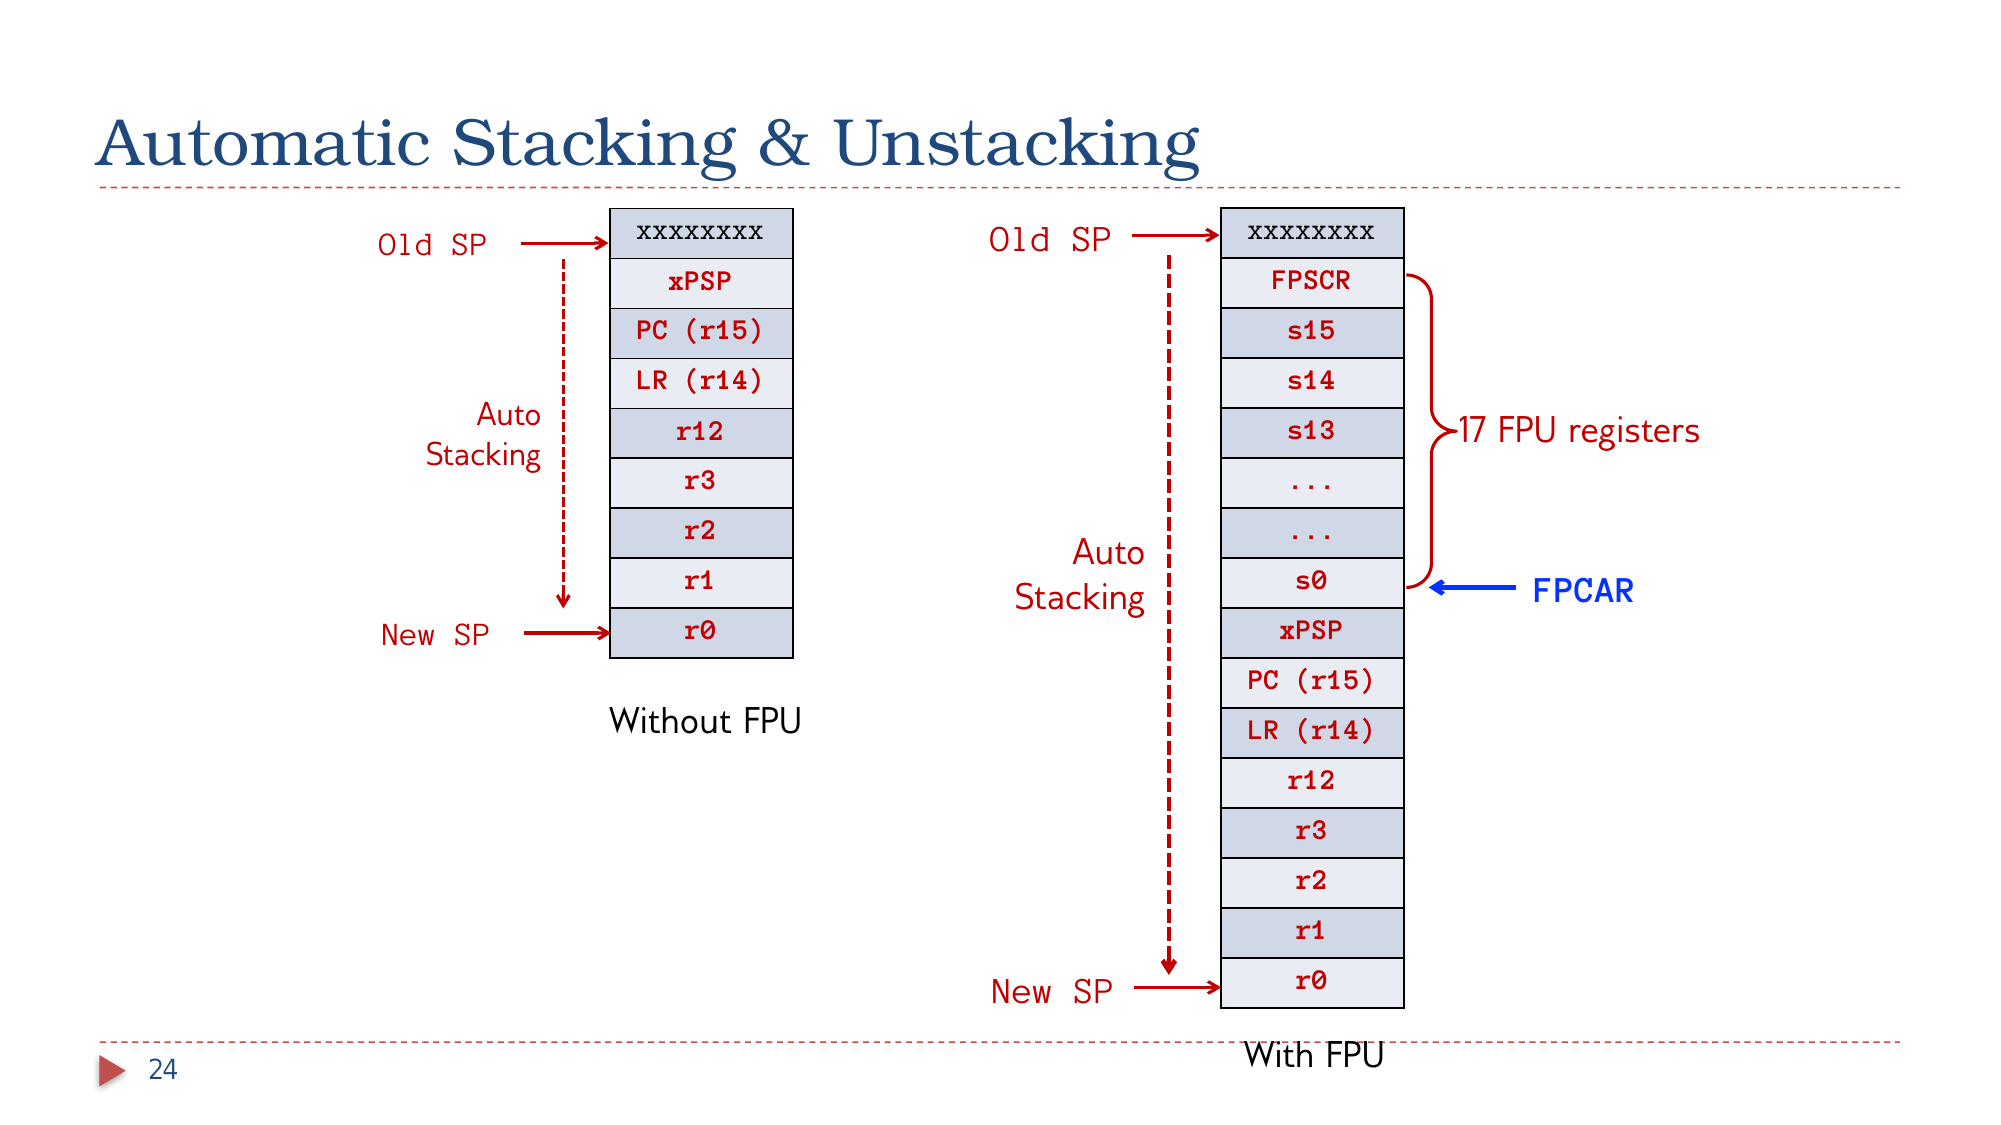

# Automatic Stacking & Unstacking
Old SP
| xxxxxxxx |
| --- |
| FPSCR |
| s15 |
| s14 |
| s13 |
| ... |
| ... |
| s0 |
| xPSP |
| PC (r15) |
| LR (r14) |
| r12 |
| r3 |
| r2 |
| r1 |
| r0 |
| xxxxxxxx |
| --- |
| xPSP |
| PC (r15) |
| LR (r14) |
| r12 |
| r3 |
| r2 |
| r1 |
| r0 |
Old SP

Auto
Stacking
17 FPU registers
Auto
Stacking
FPCAR
New SP
Without FPU
New SP
With FPU
24